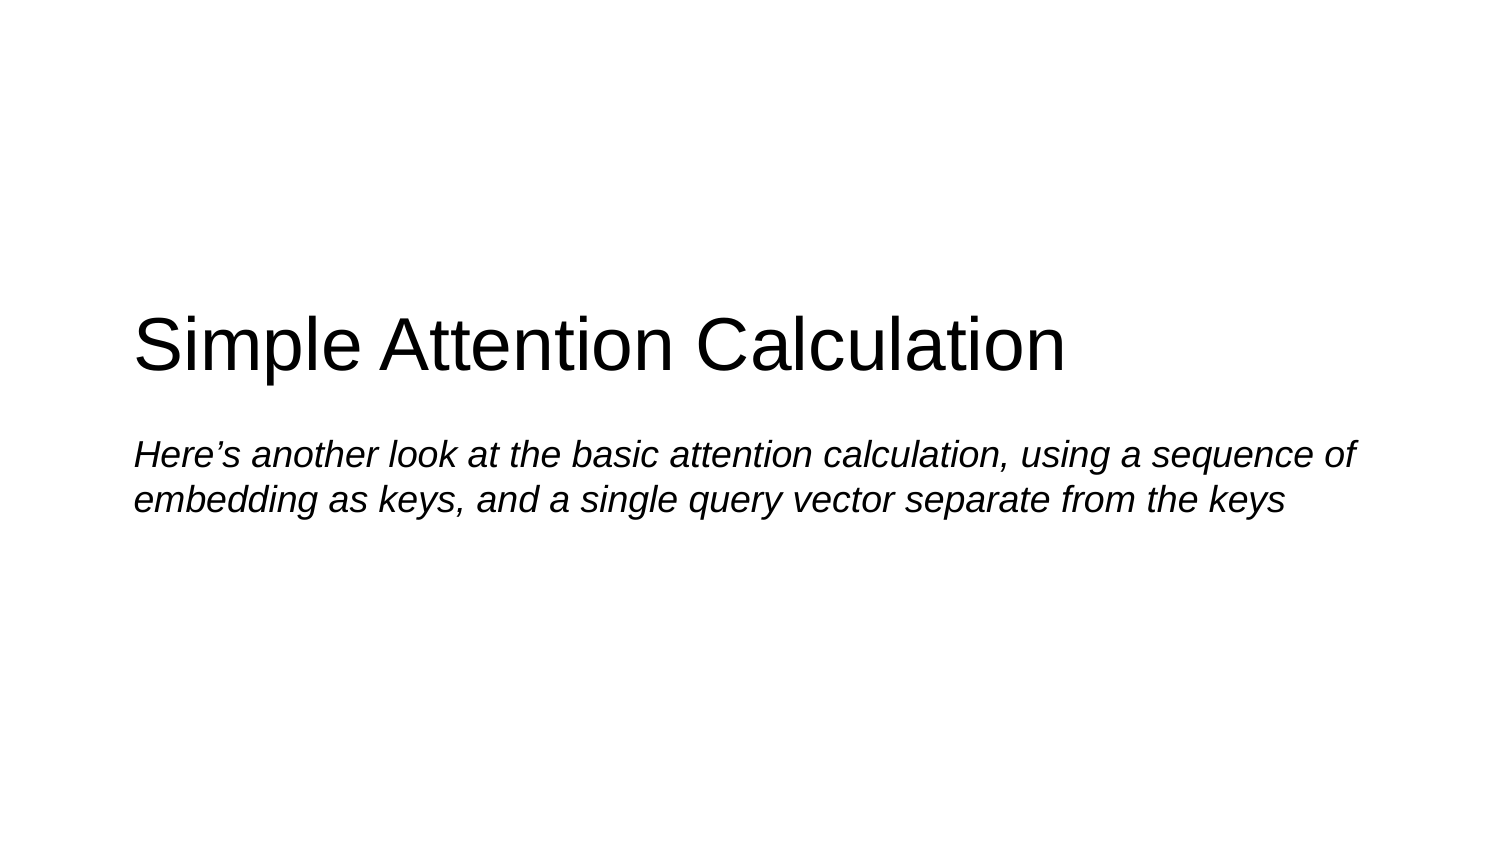

# Simple Attention Calculation

Here’s another look at the basic attention calculation, using a sequence of embedding as keys, and a single query vector separate from the keys